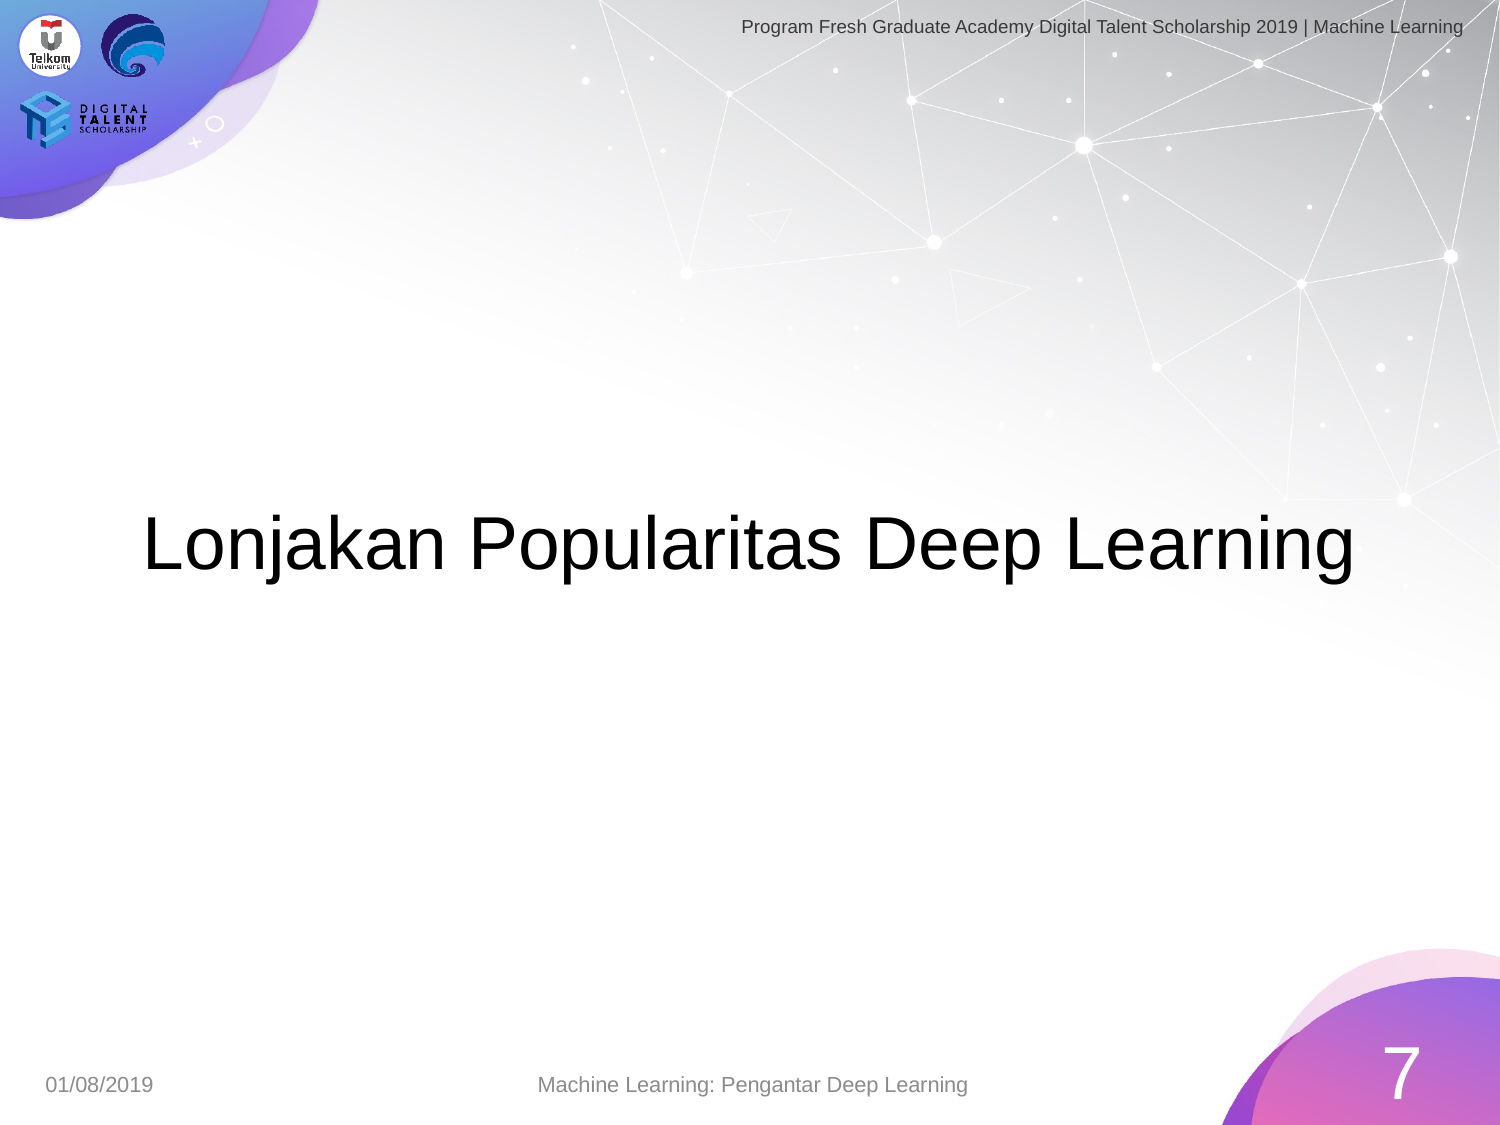

# Lonjakan Popularitas Deep Learning
7
Machine Learning: Pengantar Deep Learning
01/08/2019